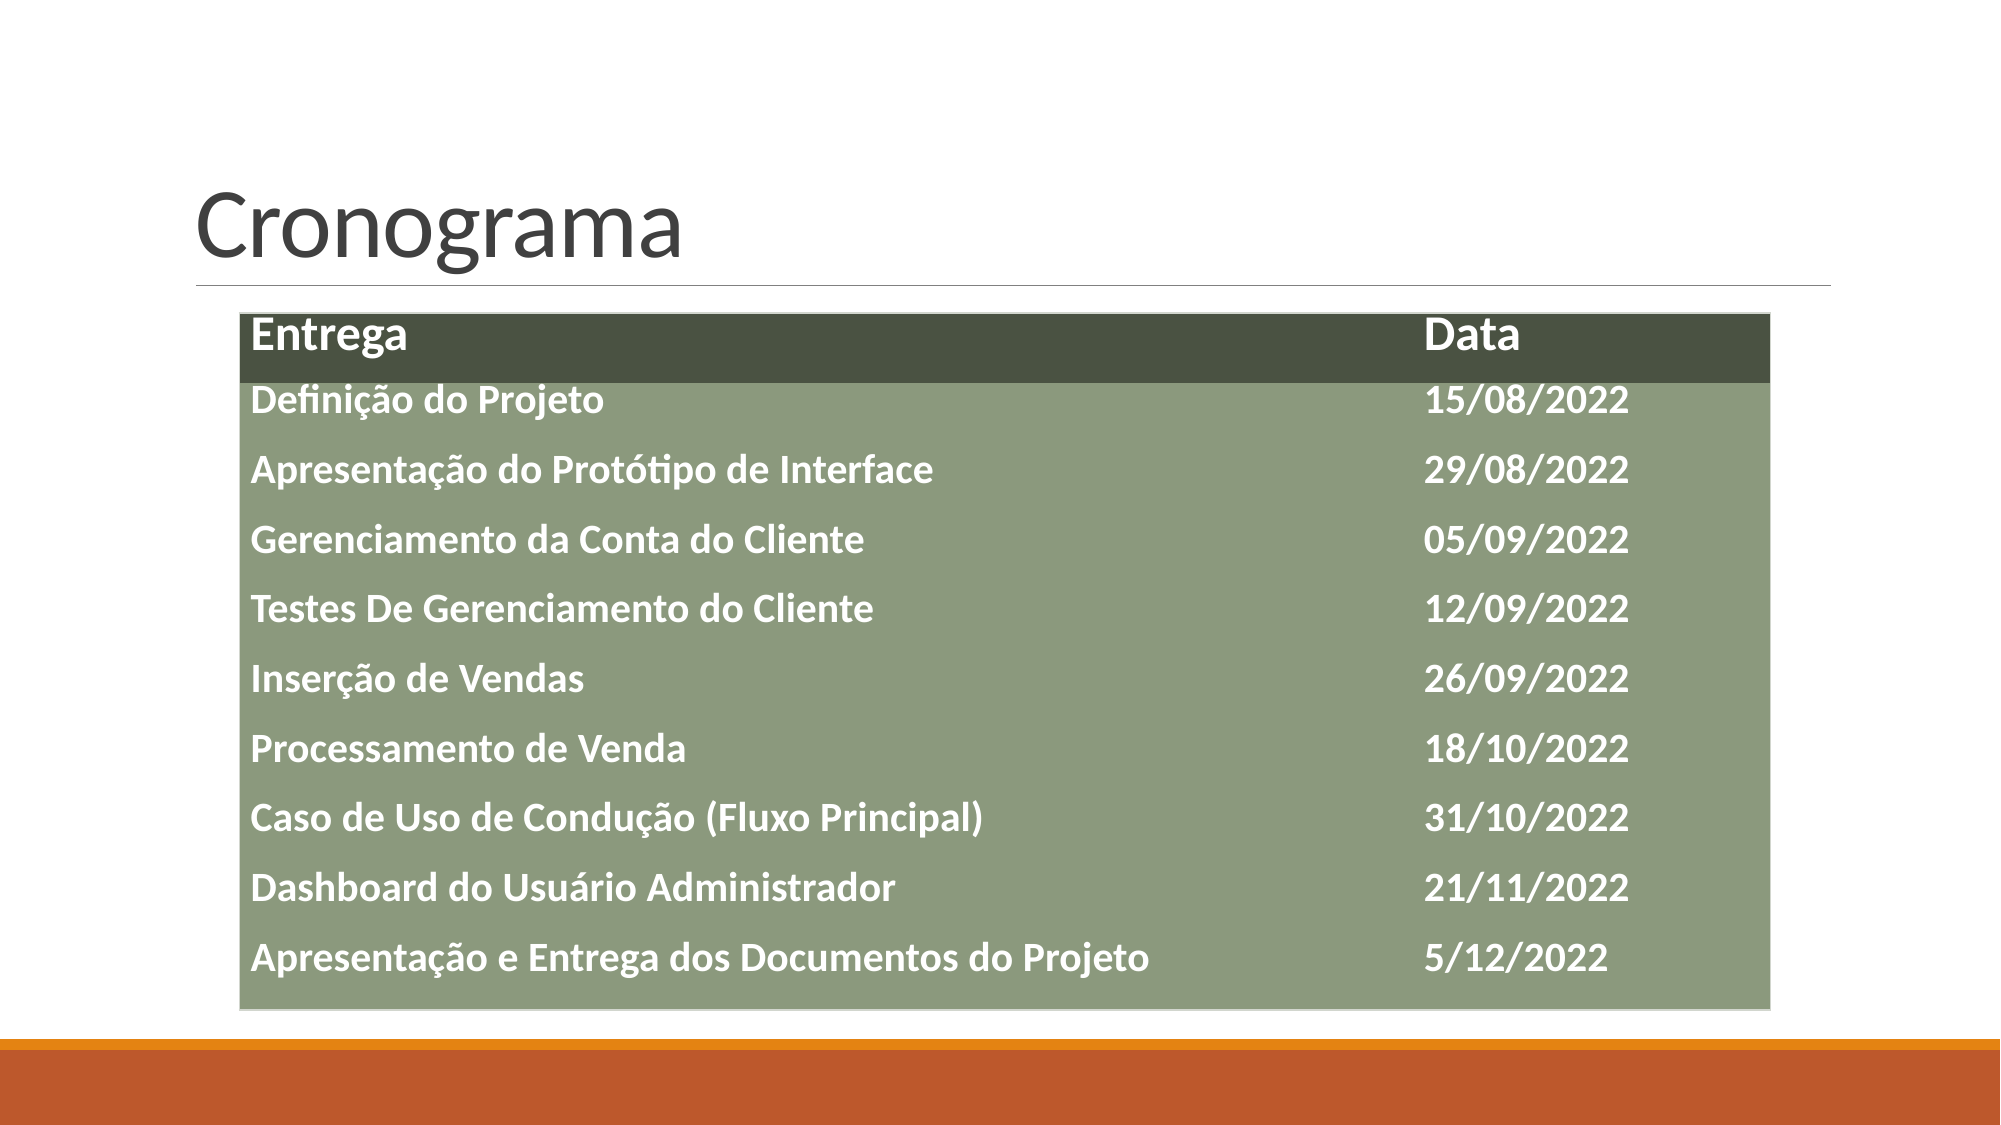

# Cronograma
| Entrega | Data |
| --- | --- |
| Definição do Projeto | 15/08/2022 |
| Apresentação do Protótipo de Interface | 29/08/2022 |
| Gerenciamento da Conta do Cliente | 05/09/2022 |
| Testes De Gerenciamento do Cliente | 12/09/2022 |
| Inserção de Vendas | 26/09/2022 |
| Processamento de Venda | 18/10/2022 |
| Caso de Uso de Condução (Fluxo Principal) | 31/10/2022 |
| Dashboard do Usuário Administrador | 21/11/2022 |
| Apresentação e Entrega dos Documentos do Projeto | 5/12/2022 |